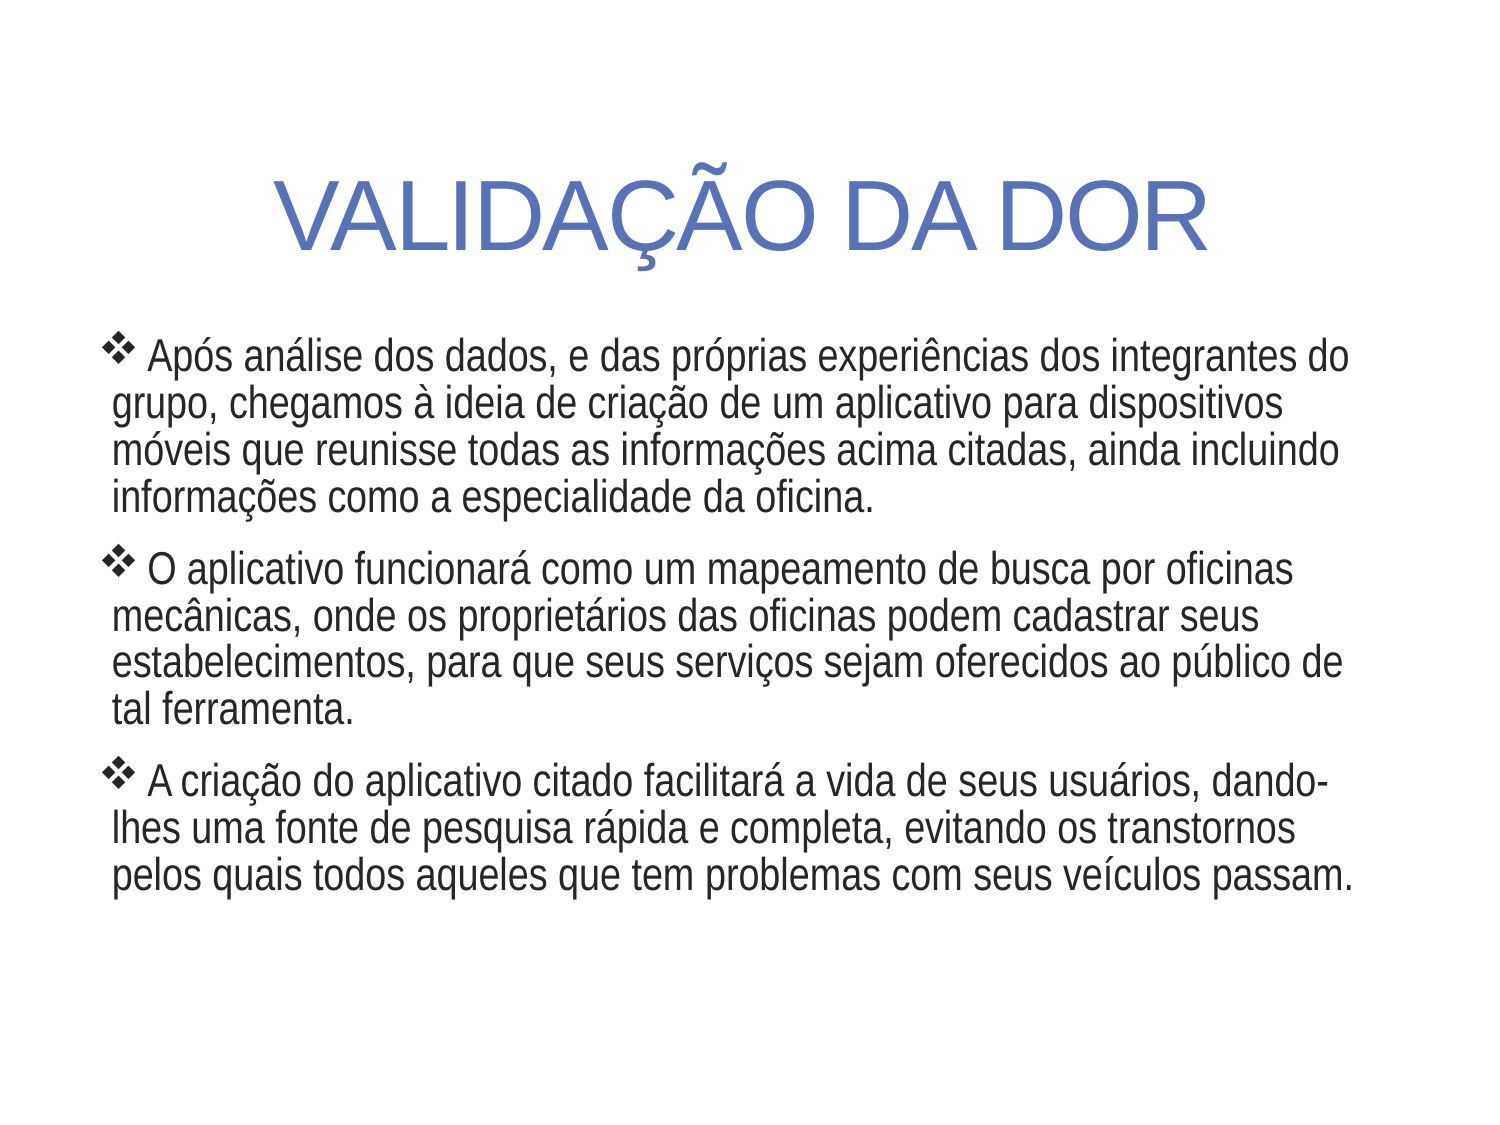

# VALIDAÇÃO DA DOR
 Após análise dos dados, e das próprias experiências dos integrantes do grupo, chegamos à ideia de criação de um aplicativo para dispositivos móveis que reunisse todas as informações acima citadas, ainda incluindo informações como a especialidade da oficina.
 O aplicativo funcionará como um mapeamento de busca por oficinas mecânicas, onde os proprietários das oficinas podem cadastrar seus estabelecimentos, para que seus serviços sejam oferecidos ao público de tal ferramenta.
 A criação do aplicativo citado facilitará a vida de seus usuários, dando-lhes uma fonte de pesquisa rápida e completa, evitando os transtornos pelos quais todos aqueles que tem problemas com seus veículos passam.